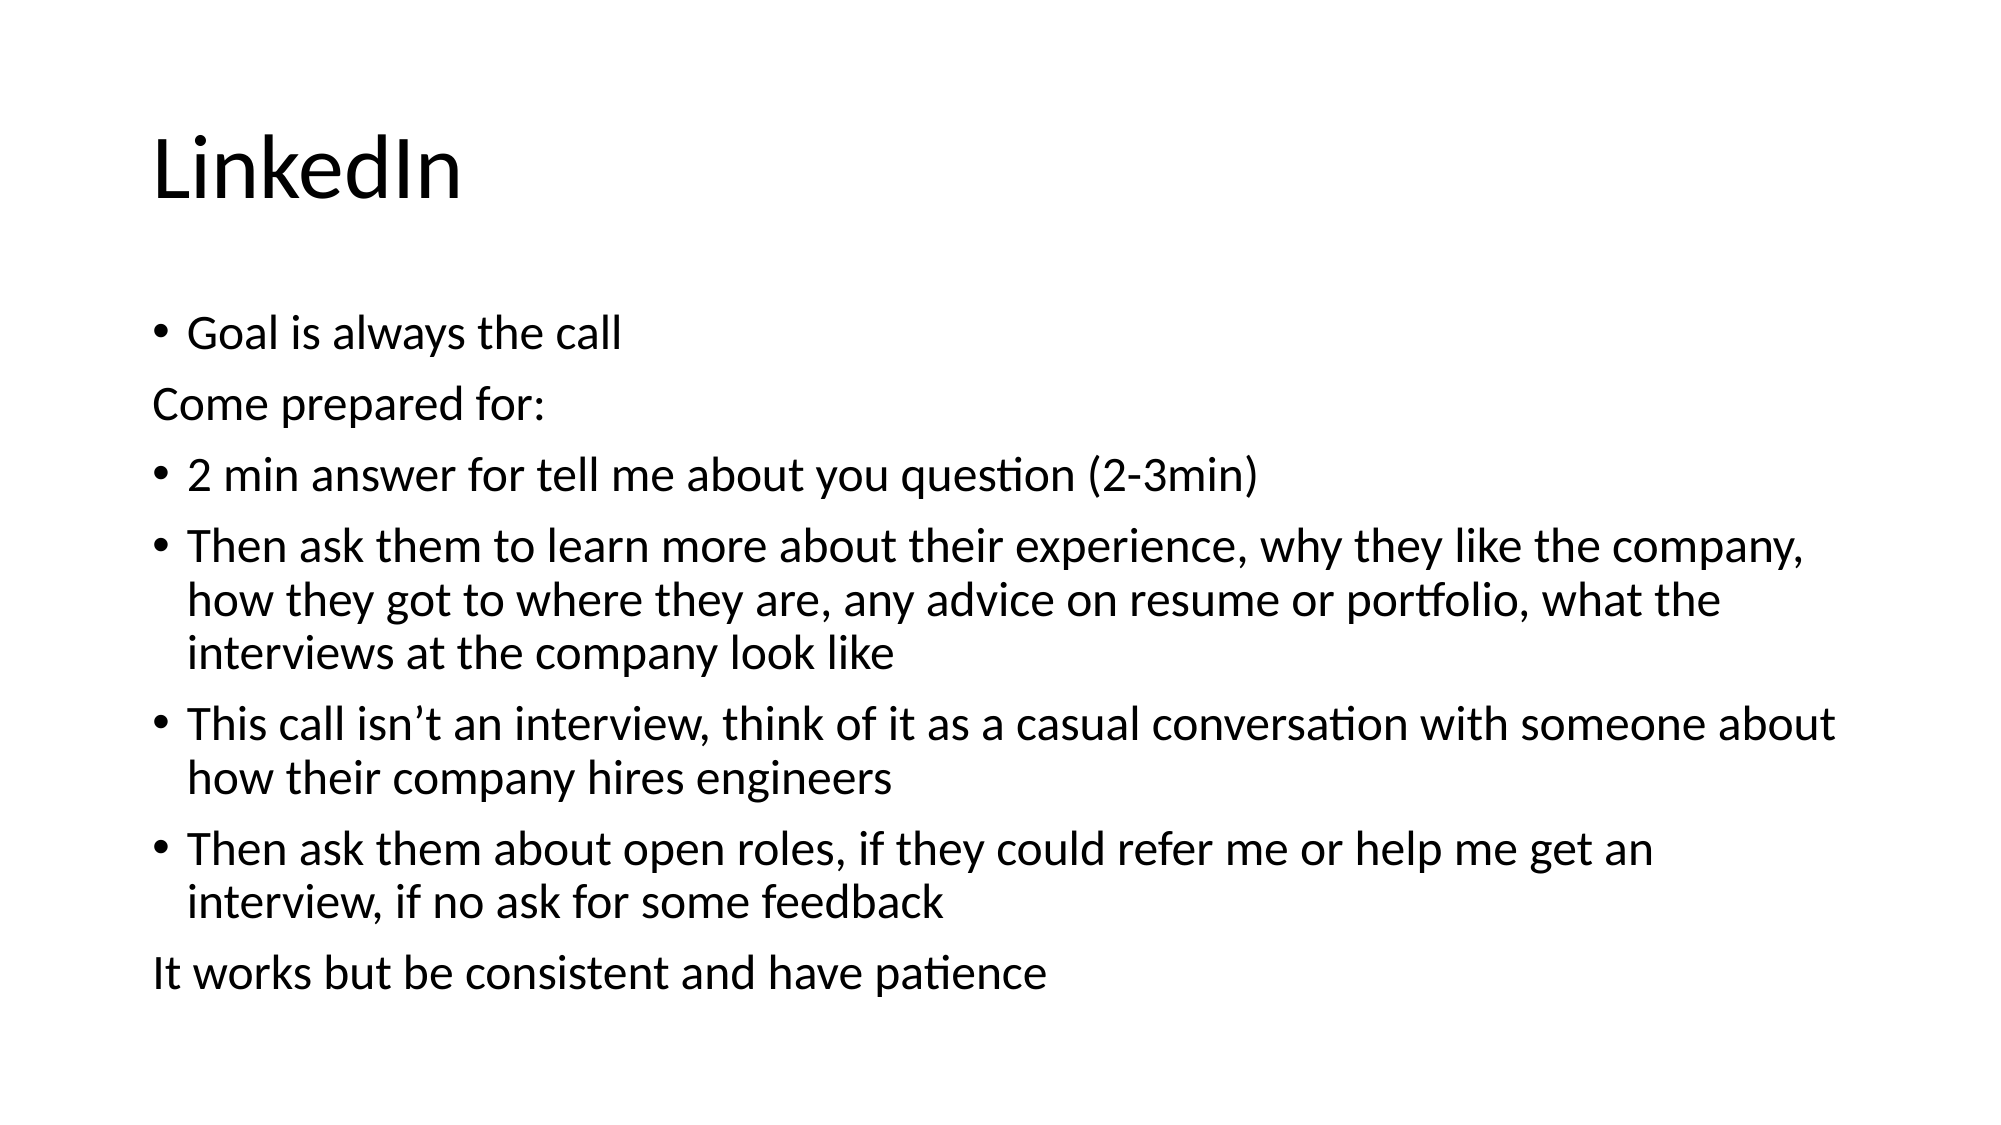

# LinkedIn
Goal is always the call
Come prepared for:
2 min answer for tell me about you question (2-3min)
Then ask them to learn more about their experience, why they like the company, how they got to where they are, any advice on resume or portfolio, what the interviews at the company look like
This call isn’t an interview, think of it as a casual conversation with someone about how their company hires engineers
Then ask them about open roles, if they could refer me or help me get an interview, if no ask for some feedback
It works but be consistent and have patience